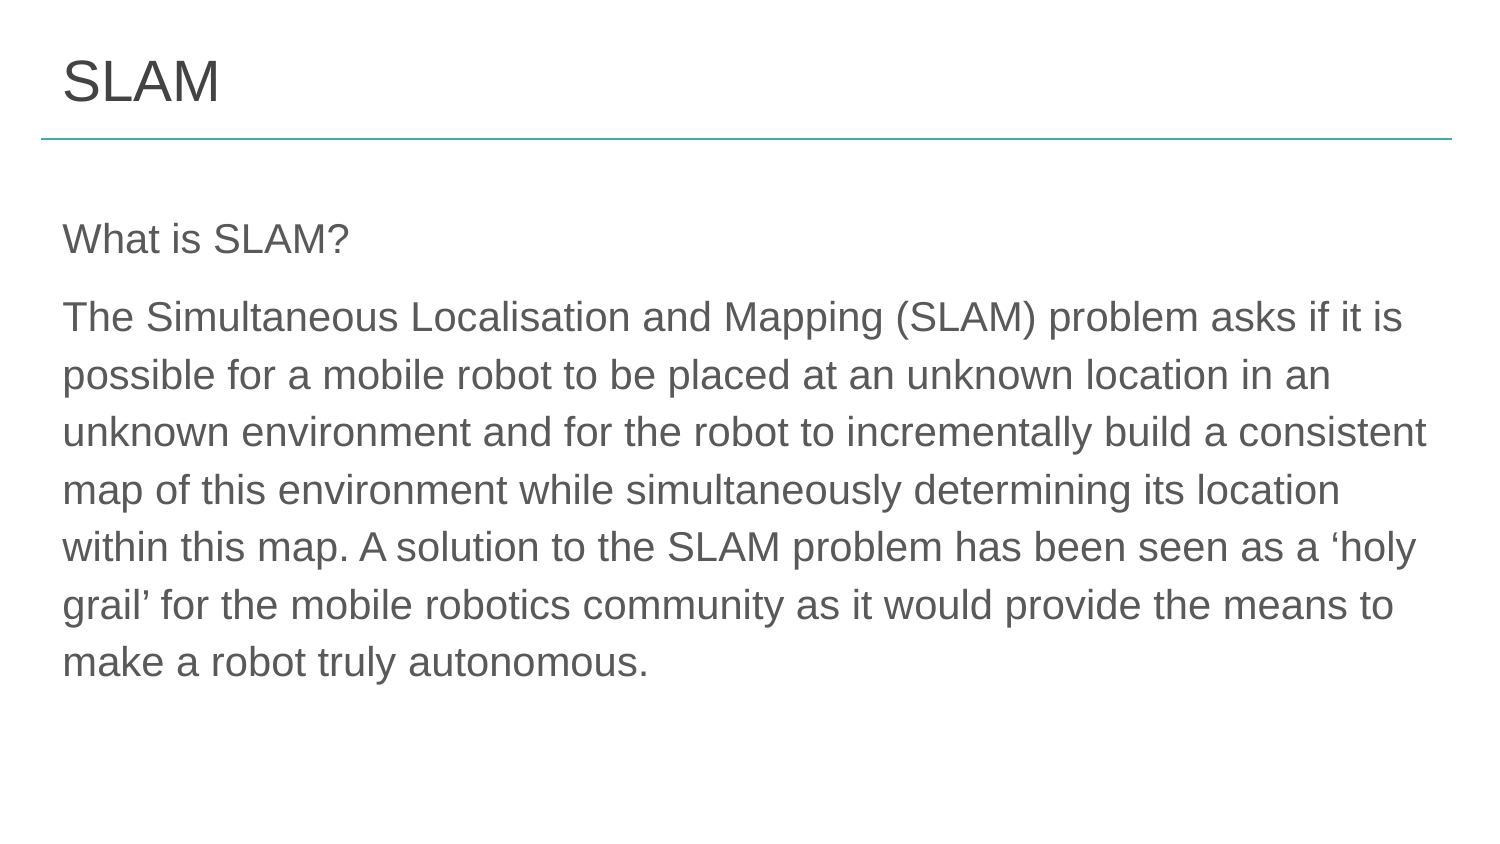

# SLAM
What is SLAM?
The Simultaneous Localisation and Mapping (SLAM) problem asks if it is possible for a mobile robot to be placed at an unknown location in an unknown environment and for the robot to incrementally build a consistent map of this environment while simultaneously determining its location within this map. A solution to the SLAM problem has been seen as a ‘holy grail’ for the mobile robotics community as it would provide the means to make a robot truly autonomous.